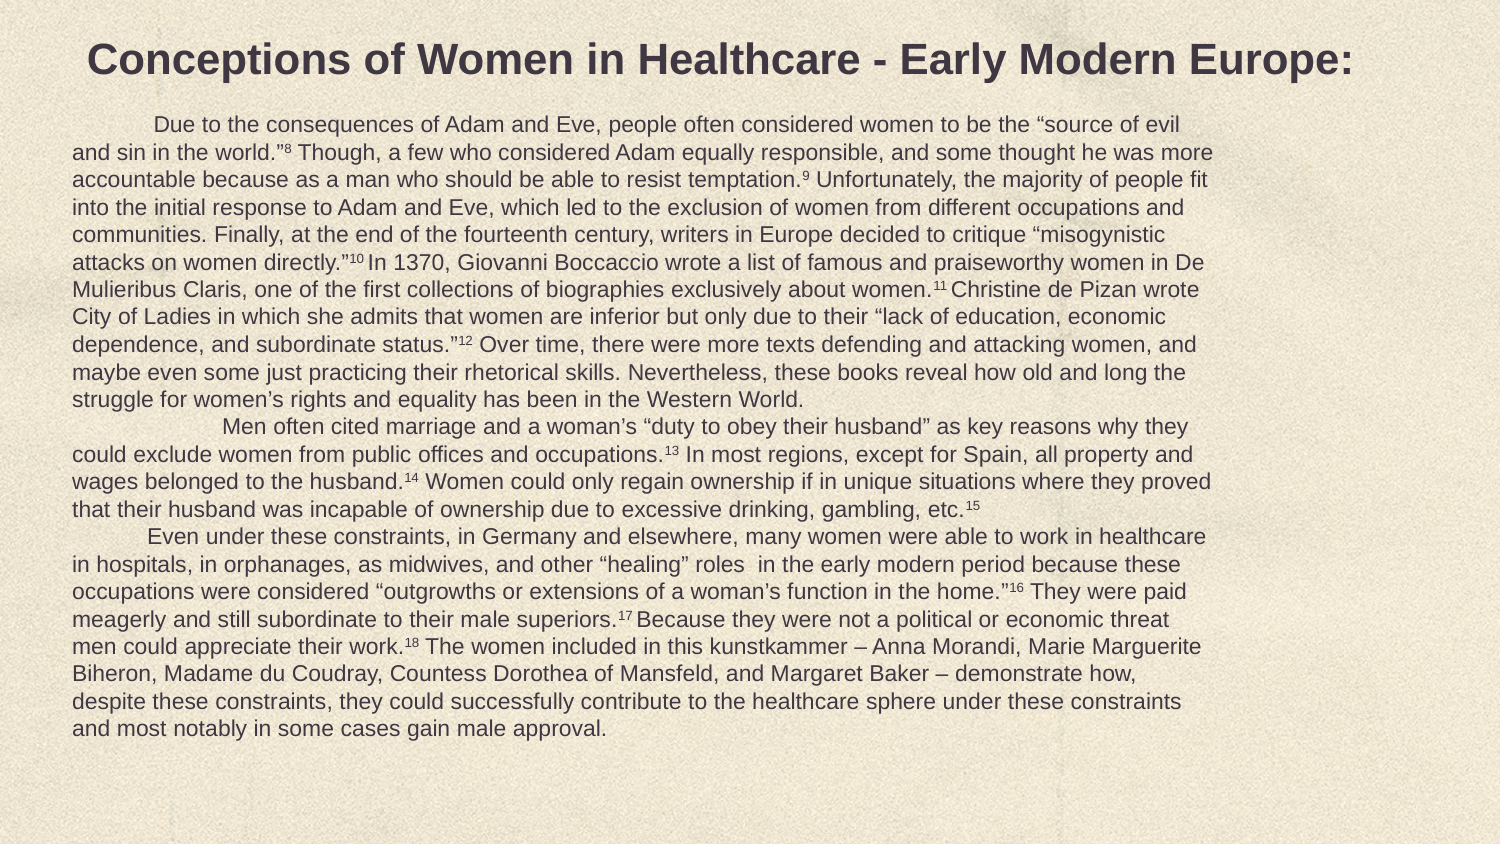

# Conceptions of Women in Healthcare - Early Modern Europe:
 Due to the consequences of Adam and Eve, people often considered women to be the “source of evil and sin in the world.”8 Though, a few who considered Adam equally responsible, and some thought he was more accountable because as a man who should be able to resist temptation.9 Unfortunately, the majority of people fit into the initial response to Adam and Eve, which led to the exclusion of women from different occupations and communities. Finally, at the end of the fourteenth century, writers in Europe decided to critique “misogynistic attacks on women directly.”10 In 1370, Giovanni Boccaccio wrote a list of famous and praiseworthy women in De Mulieribus Claris, one of the first collections of biographies exclusively about women.11 Christine de Pizan wrote City of Ladies in which she admits that women are inferior but only due to their “lack of education, economic dependence, and subordinate status.”12 Over time, there were more texts defending and attacking women, and maybe even some just practicing their rhetorical skills. Nevertheless, these books reveal how old and long the struggle for women’s rights and equality has been in the Western World.
	Men often cited marriage and a woman’s “duty to obey their husband” as key reasons why they could exclude women from public offices and occupations.13 In most regions, except for Spain, all property and wages belonged to the husband.14 Women could only regain ownership if in unique situations where they proved that their husband was incapable of ownership due to excessive drinking, gambling, etc.15
Even under these constraints, in Germany and elsewhere, many women were able to work in healthcare in hospitals, in orphanages, as midwives, and other “healing” roles  in the early modern period because these occupations were considered “outgrowths or extensions of a woman’s function in the home.”16 They were paid meagerly and still subordinate to their male superiors.17 Because they were not a political or economic threat men could appreciate their work.18 The women included in this kunstkammer – Anna Morandi, Marie Marguerite Biheron, Madame du Coudray, Countess Dorothea of Mansfeld, and Margaret Baker – demonstrate how, despite these constraints, they could successfully contribute to the healthcare sphere under these constraints and most notably in some cases gain male approval.